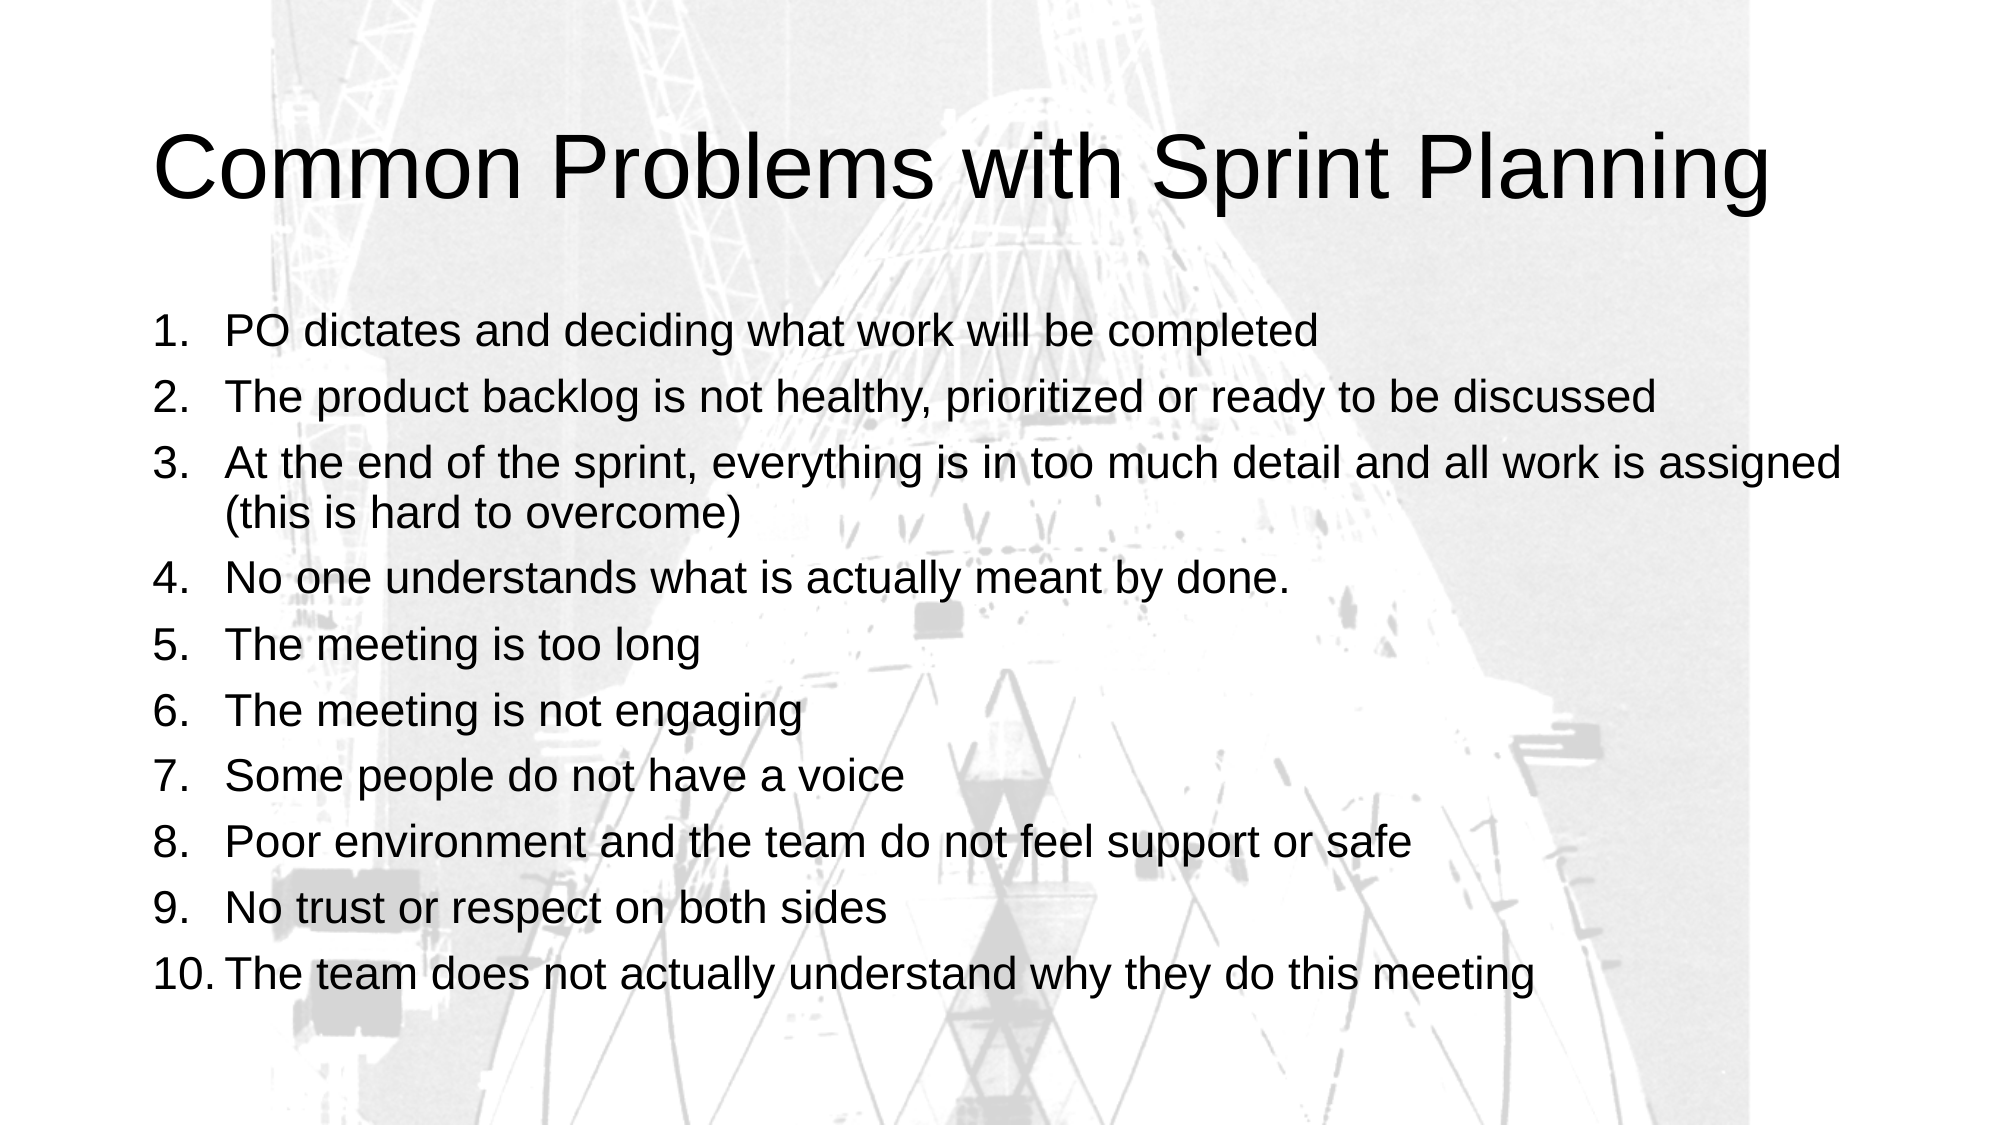

# Common Problems with Sprint Planning
PO dictates and deciding what work will be completed
The product backlog is not healthy, prioritized or ready to be discussed
At the end of the sprint, everything is in too much detail and all work is assigned (this is hard to overcome)
No one understands what is actually meant by done.
The meeting is too long
The meeting is not engaging
Some people do not have a voice
Poor environment and the team do not feel support or safe
No trust or respect on both sides
The team does not actually understand why they do this meeting